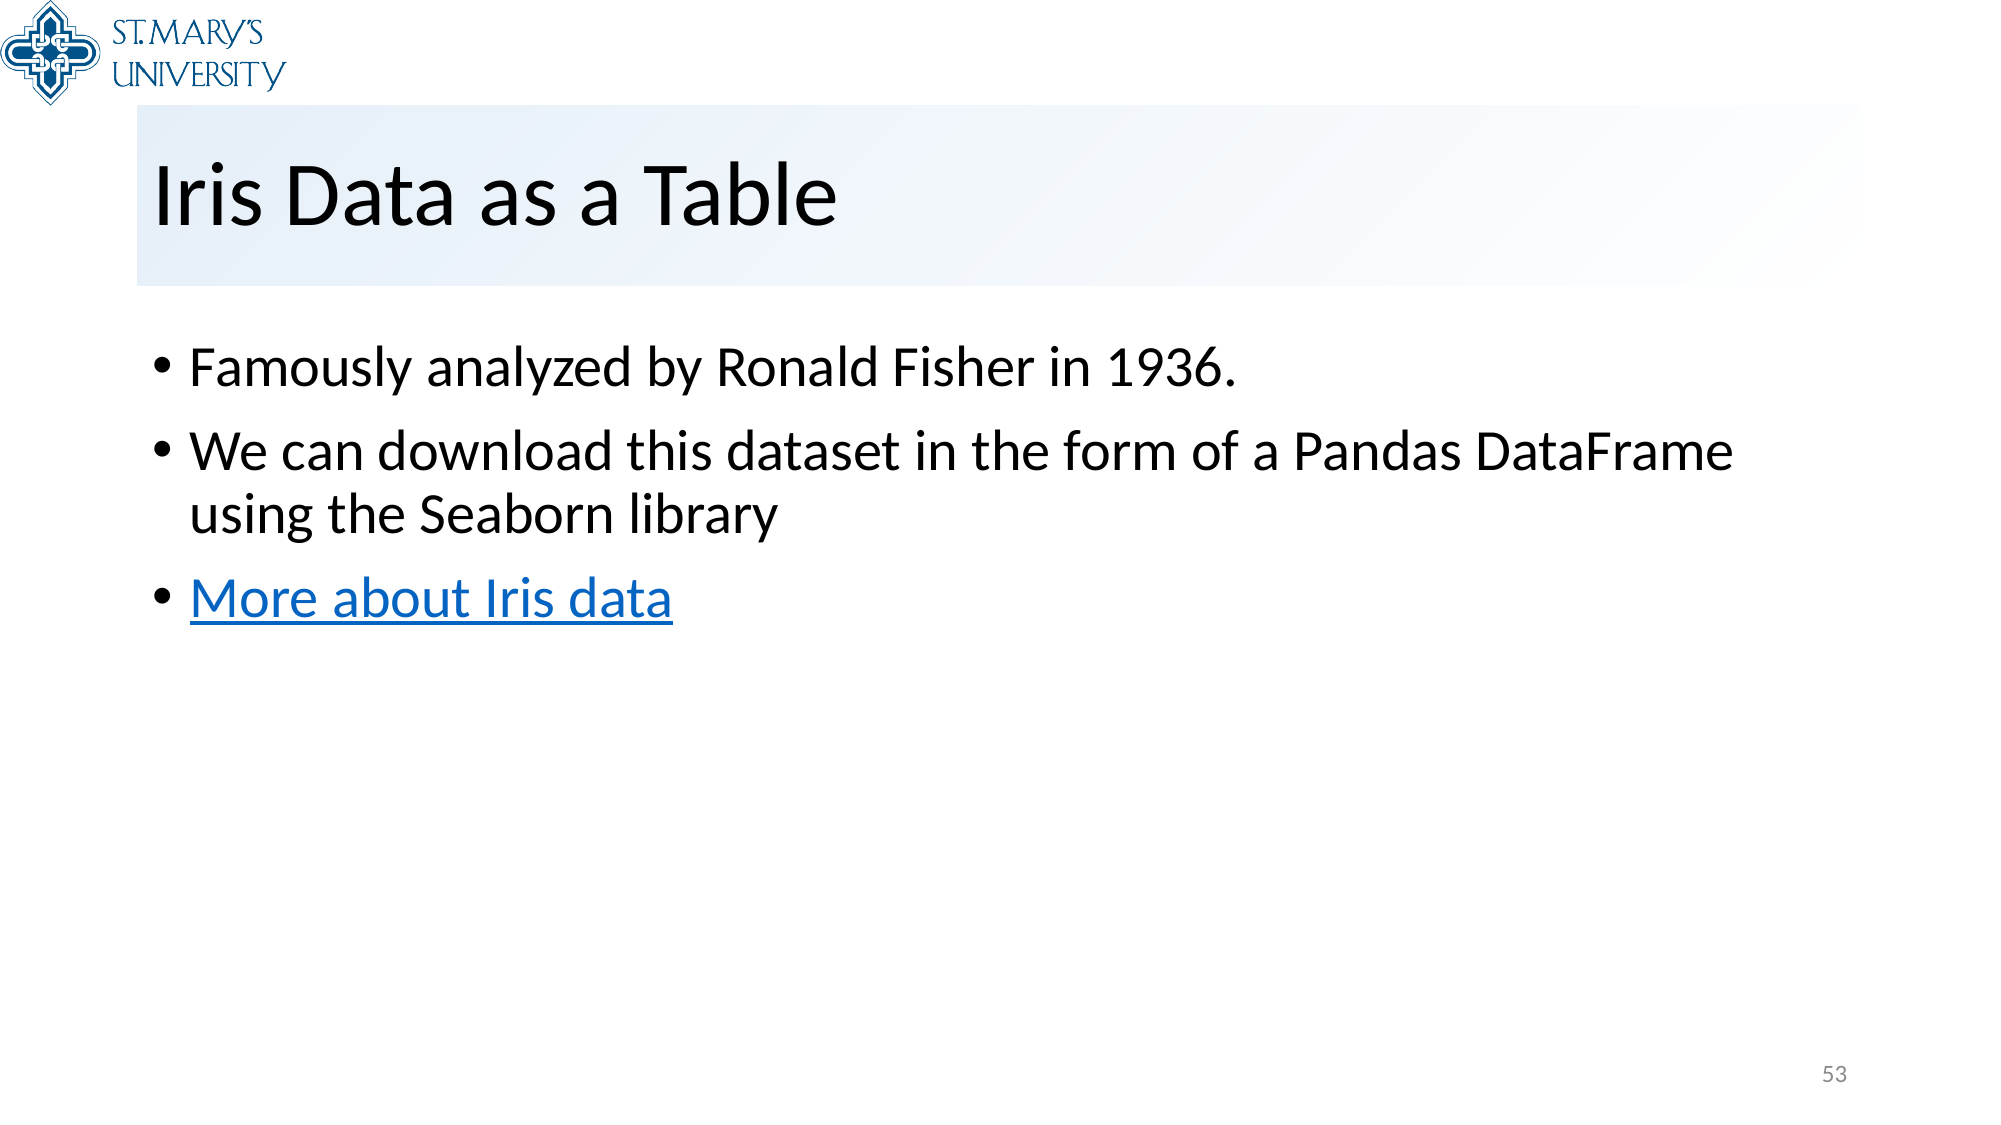

# Iris Data as a Table
Famously analyzed by Ronald Fisher in 1936.
We can download this dataset in the form of a Pandas DataFrame using the Seaborn library
More about Iris data

53